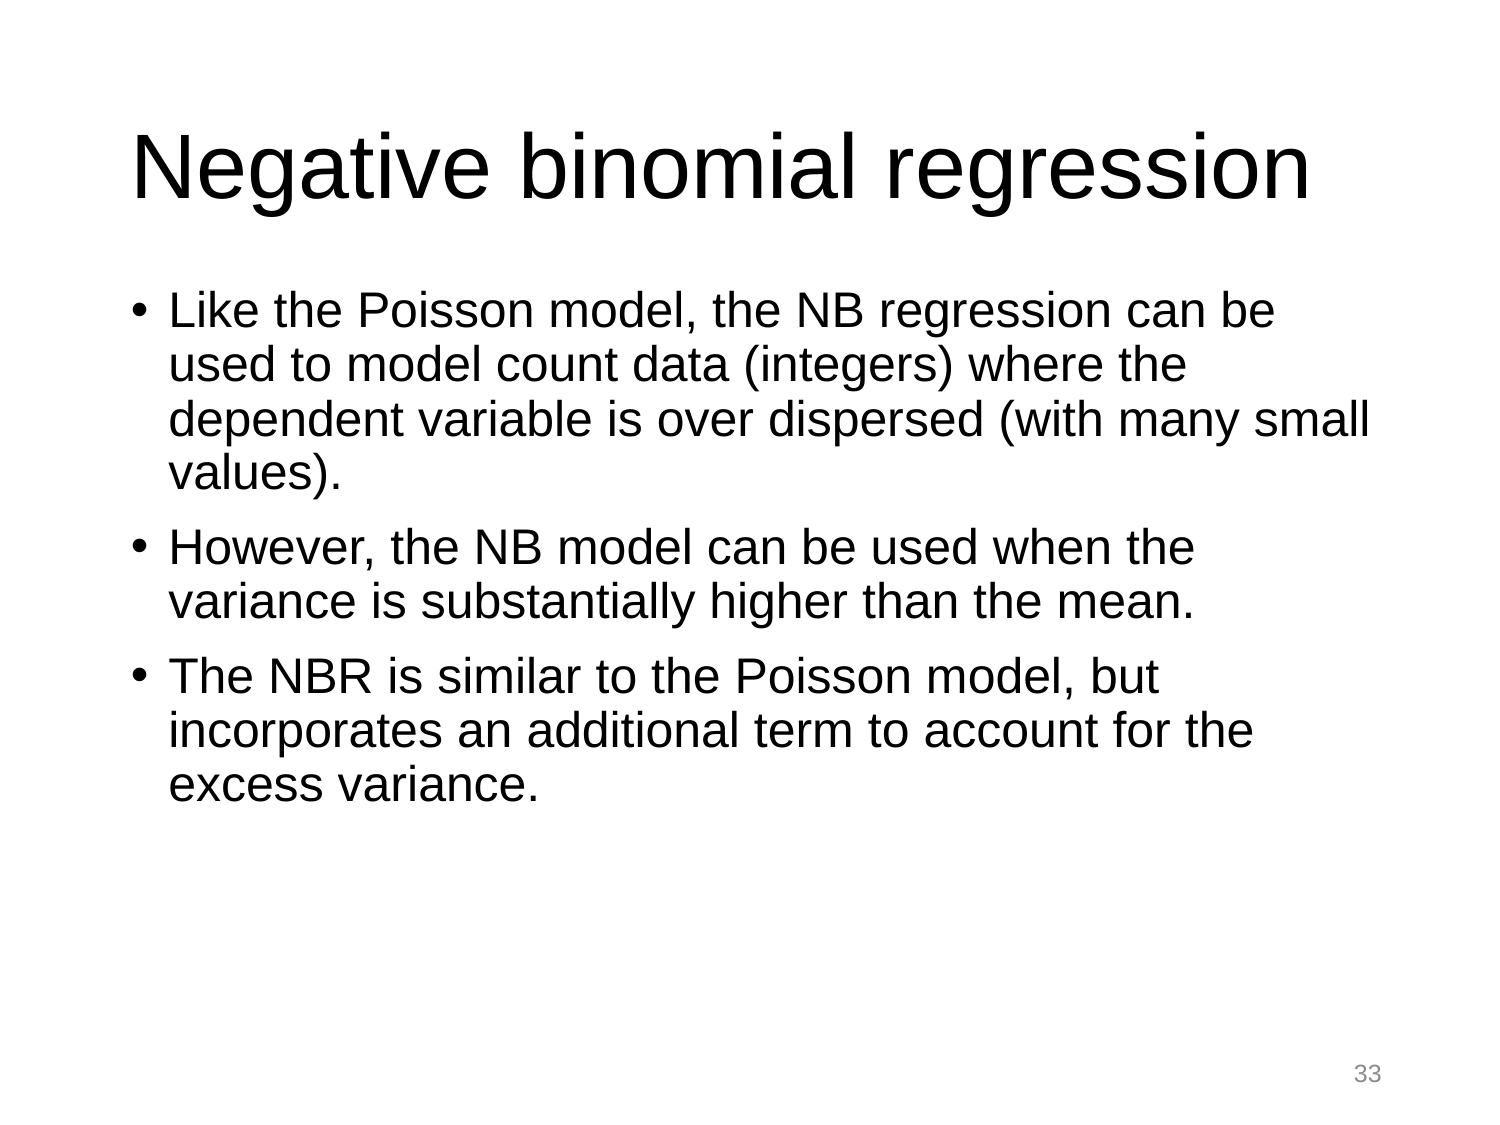

# Negative binomial regression
Like the Poisson model, the NB regression can be used to model count data (integers) where the dependent variable is over dispersed (with many small values).
However, the NB model can be used when the variance is substantially higher than the mean.
The NBR is similar to the Poisson model, but incorporates an additional term to account for the excess variance.

33